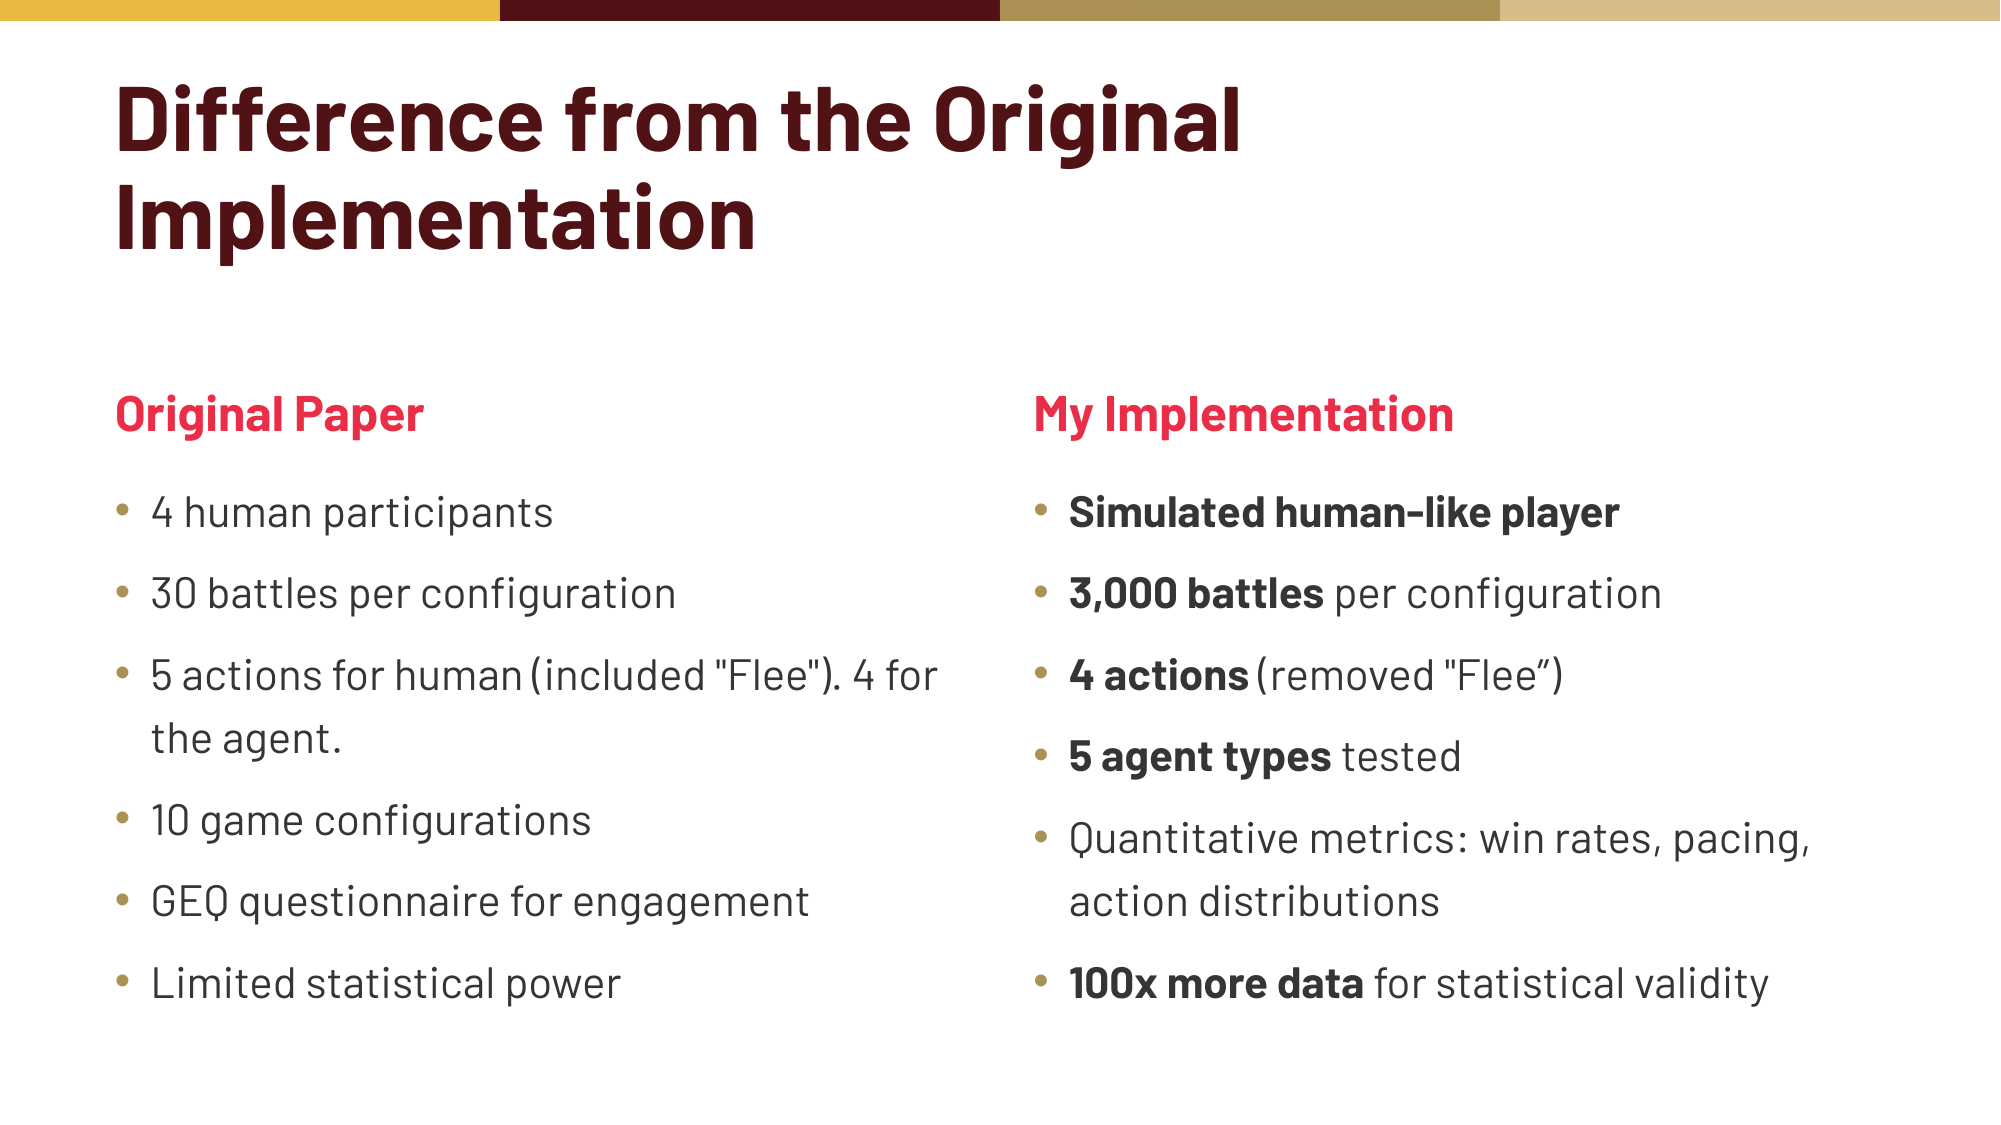

# Difference from the Original Implementation
Original Paper
My Implementation
4 human participants
30 battles per configuration
5 actions for human (included "Flee"). 4 for the agent.
10 game configurations
GEQ questionnaire for engagement
Limited statistical power
Simulated human-like player
3,000 battles per configuration
4 actions (removed "Flee”)
5 agent types tested
Quantitative metrics: win rates, pacing, action distributions
100x more data for statistical validity